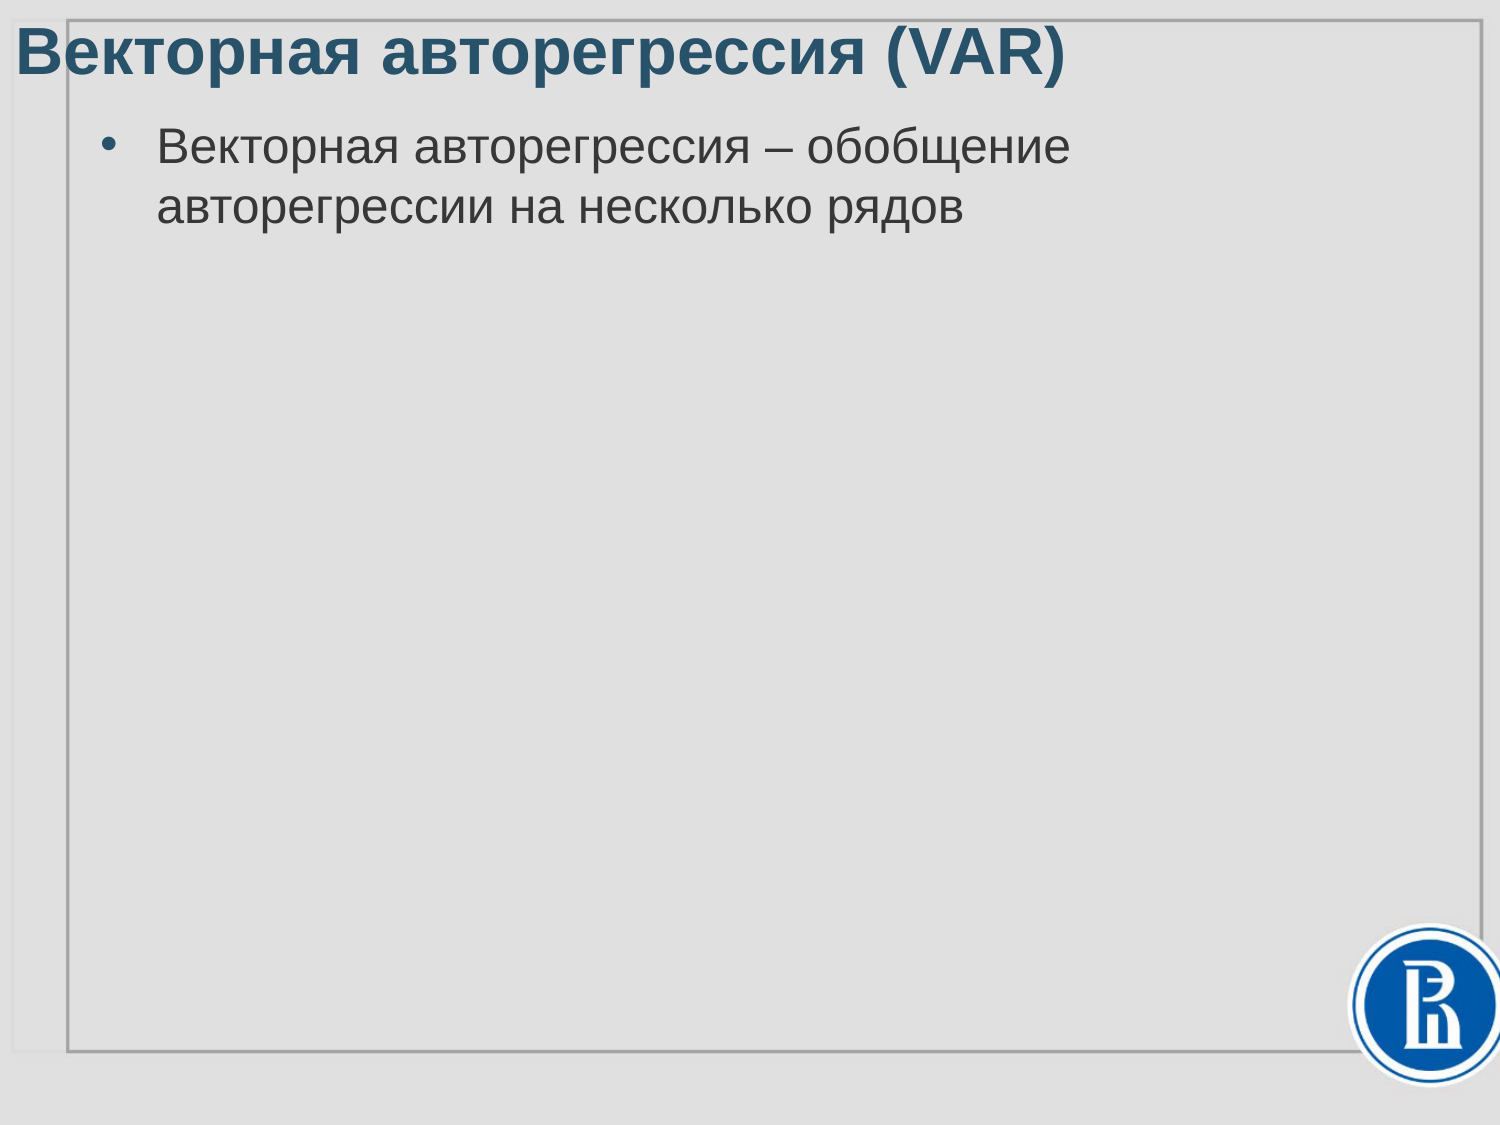

Векторная авторегрессия (VAR)
Векторная авторегрессия – обобщение авторегрессии на несколько рядов